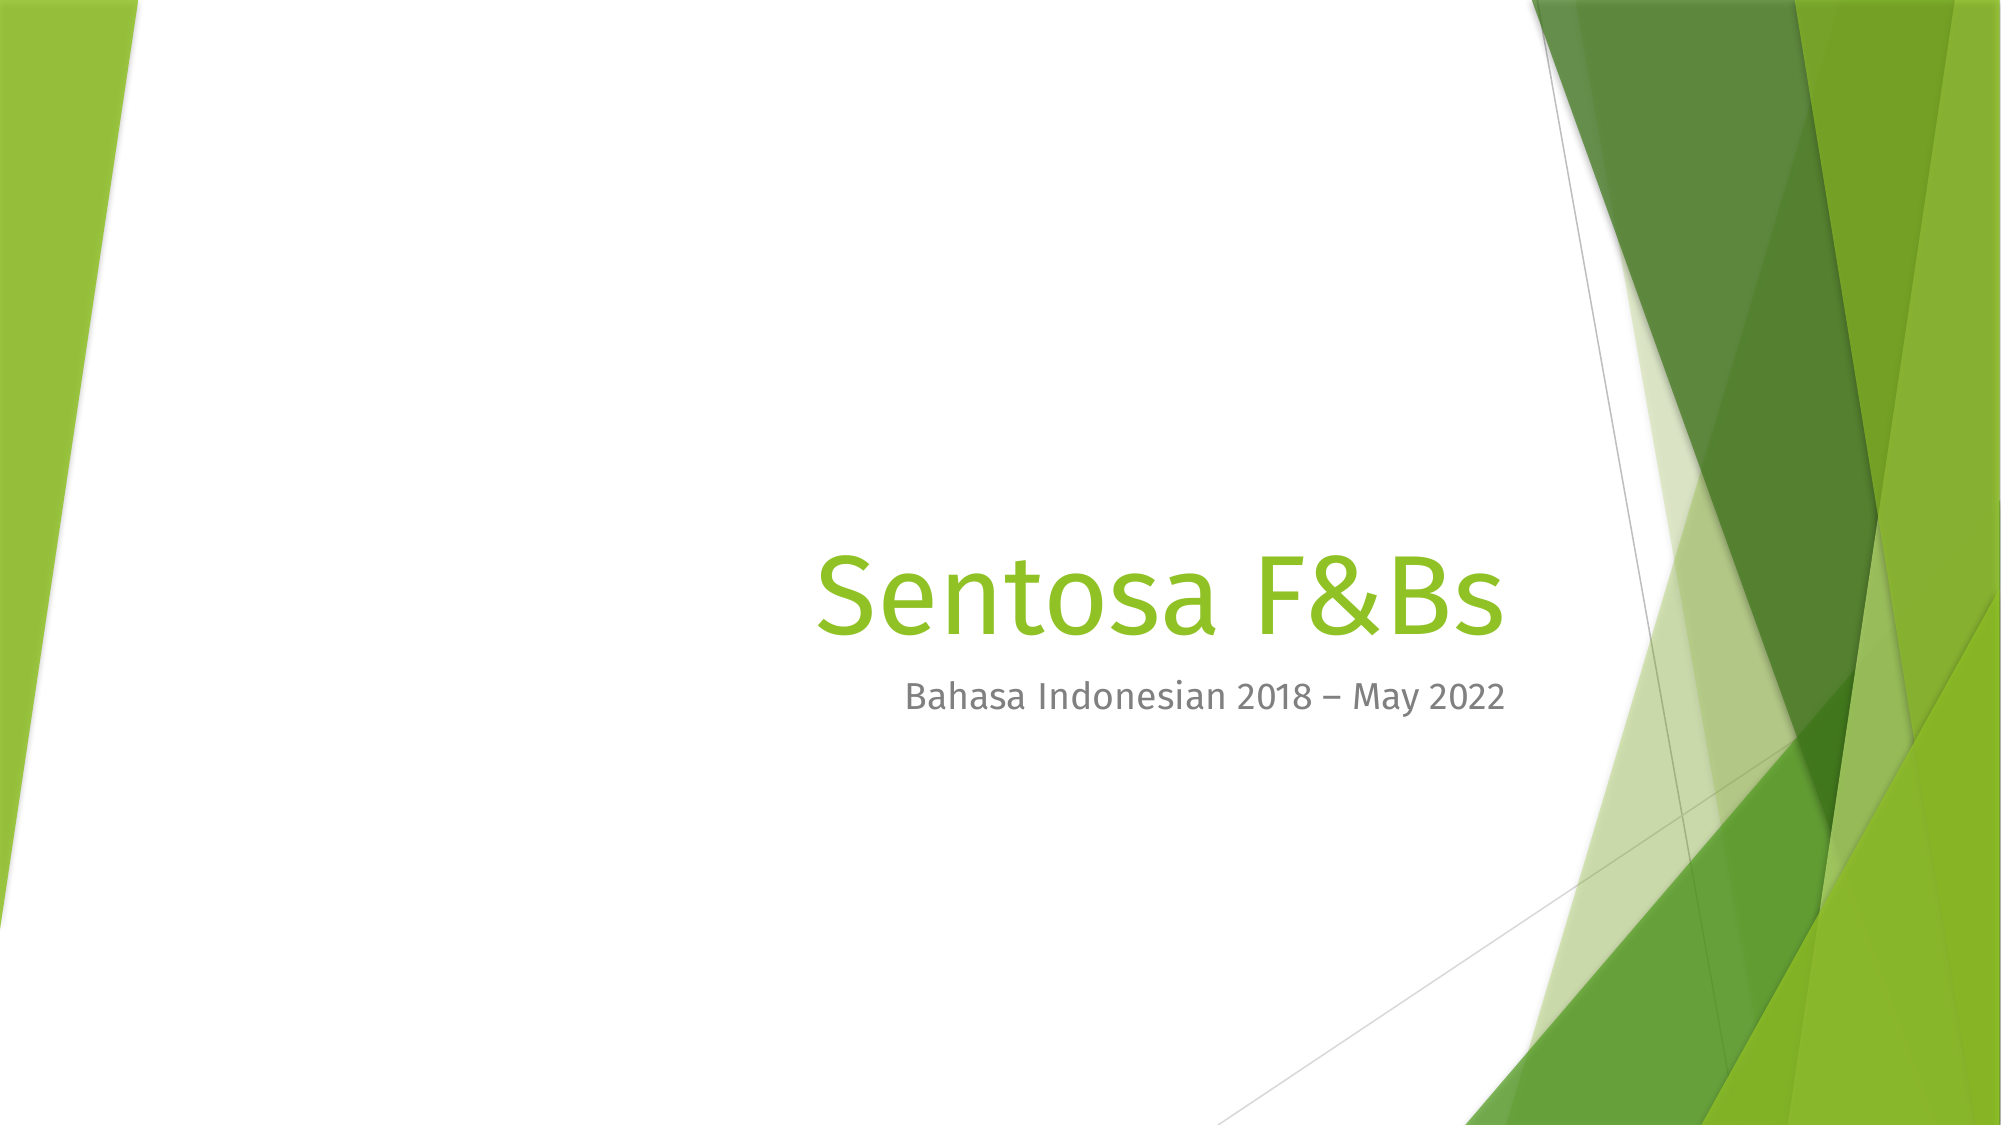

# Sentosa F&Bs
Bahasa Indonesian 2018 – May 2022